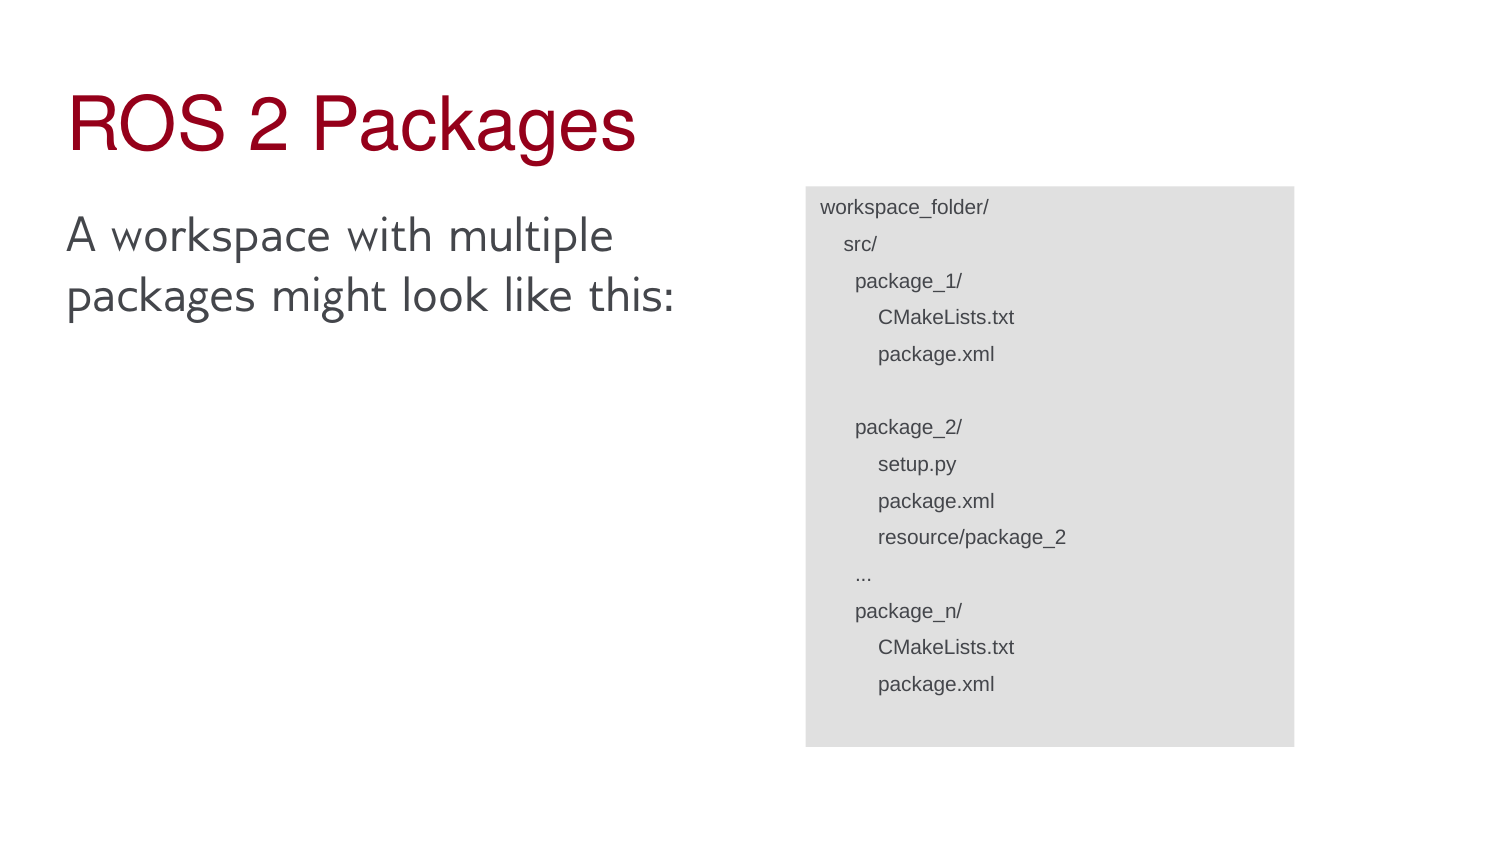

ROS 2 Packages
A workspace with multiple packages might look like this:
workspace_folder/
    src/
      package_1/
          CMakeLists.txt
          package.xml

      package_2/
          setup.py
          package.xml
          resource/package_2
      ...
      package_n/
          CMakeLists.txt
          package.xml